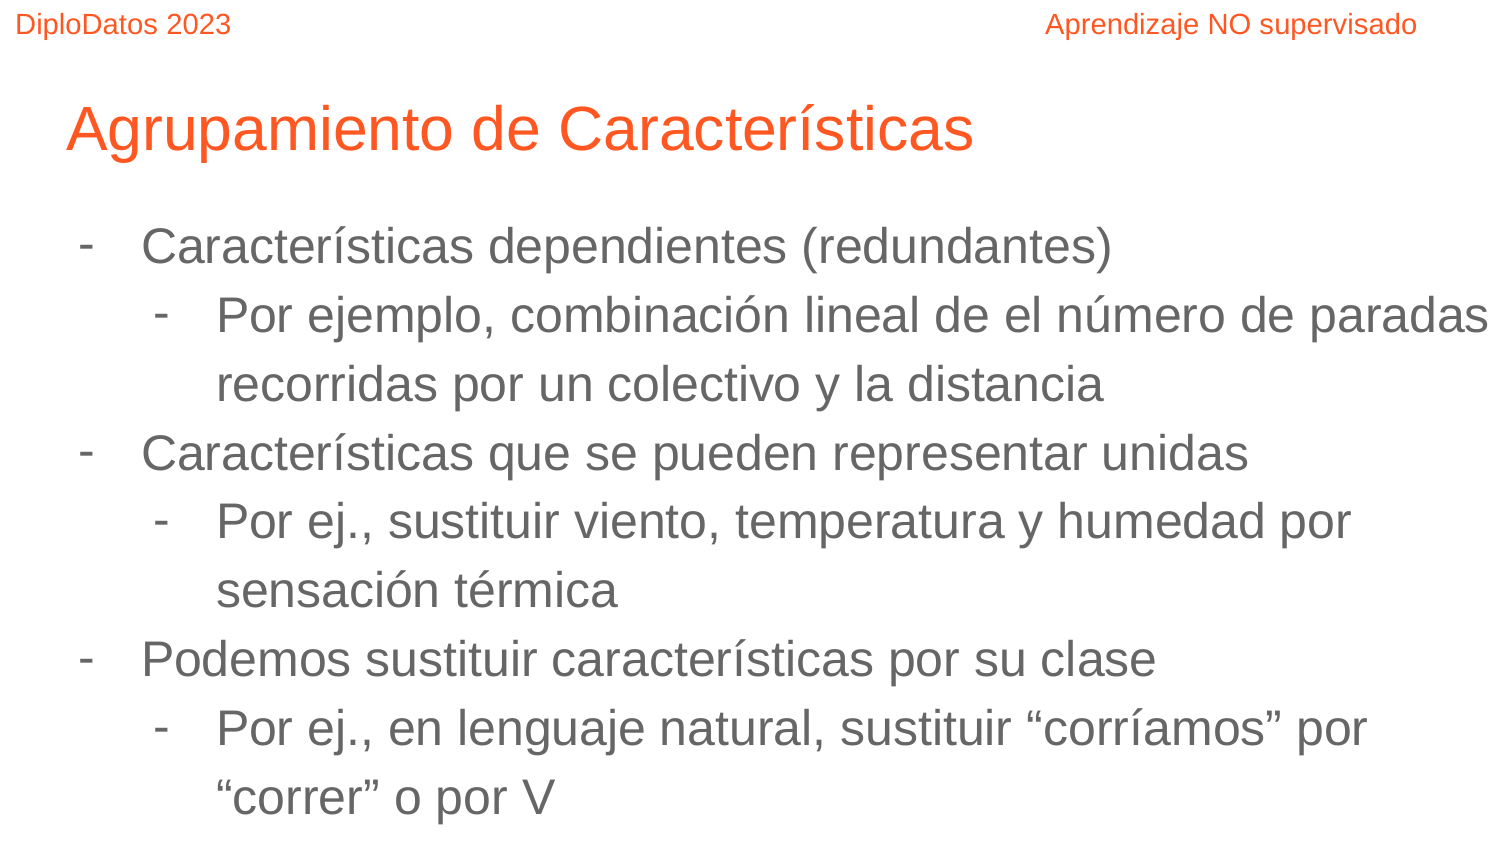

# Agrupamiento de Características
Características dependientes (redundantes)
Por ejemplo, combinación lineal de el número de paradas recorridas por un colectivo y la distancia
Características que se pueden representar unidas
Por ej., sustituir viento, temperatura y humedad por sensación térmica
Podemos sustituir características por su clase
Por ej., en lenguaje natural, sustituir “corríamos” por “correr” o por V